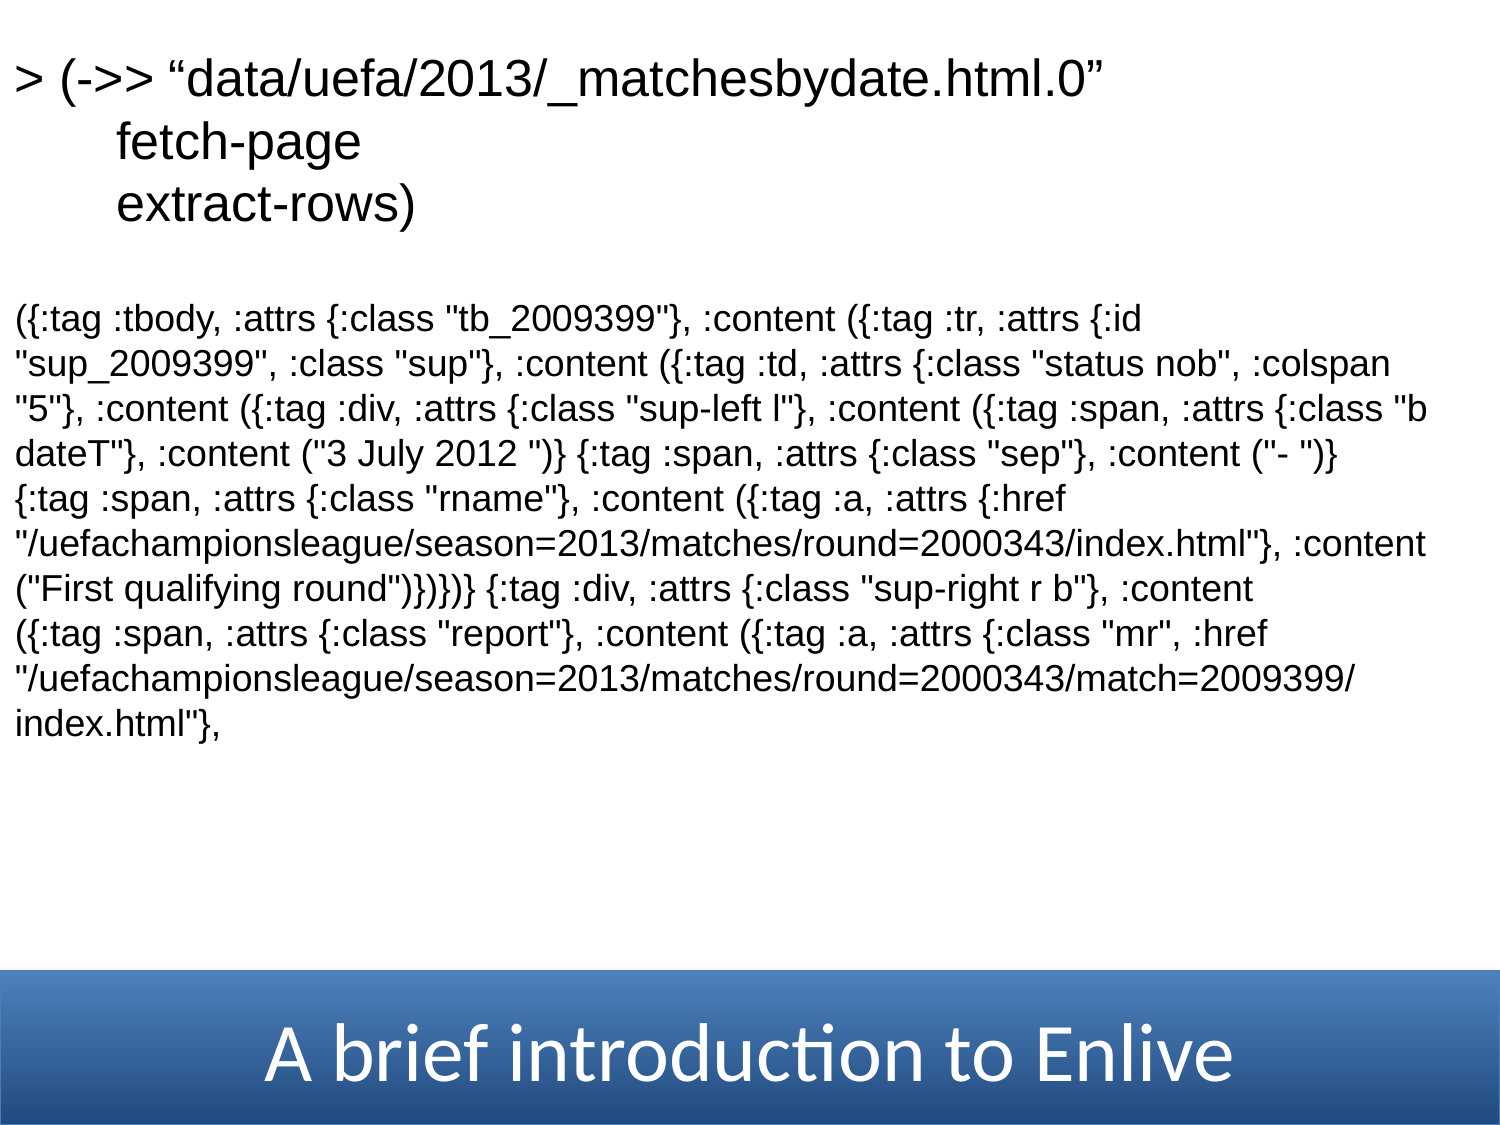

> (->> “data/uefa/2013/_matchesbydate.html.0”
       fetch-page
       extract-rows)

({:tag :tbody, :attrs {:class "tb_2009399"}, :content ({:tag :tr, :attrs {:id "sup_2009399", :class "sup"}, :content ({:tag :td, :attrs {:class "status nob", :colspan "5"}, :content ({:tag :div, :attrs {:class "sup-left l"}, :content ({:tag :span, :attrs {:class "b dateT"}, :content ("3 July 2012 ")} {:tag :span, :attrs {:class "sep"}, :content ("- ")} {:tag :span, :attrs {:class "rname"}, :content ({:tag :a, :attrs {:href "/uefachampionsleague/season=2013/matches/round=2000343/index.html"}, :content ("First qualifying round")})})} {:tag :div, :attrs {:class "sup-right r b"}, :content ({:tag :span, :attrs {:class "report"}, :content ({:tag :a, :attrs {:class "mr", :href "/uefachampionsleague/season=2013/matches/round=2000343/match=2009399/index.html"},
A brief introduction to Enlive